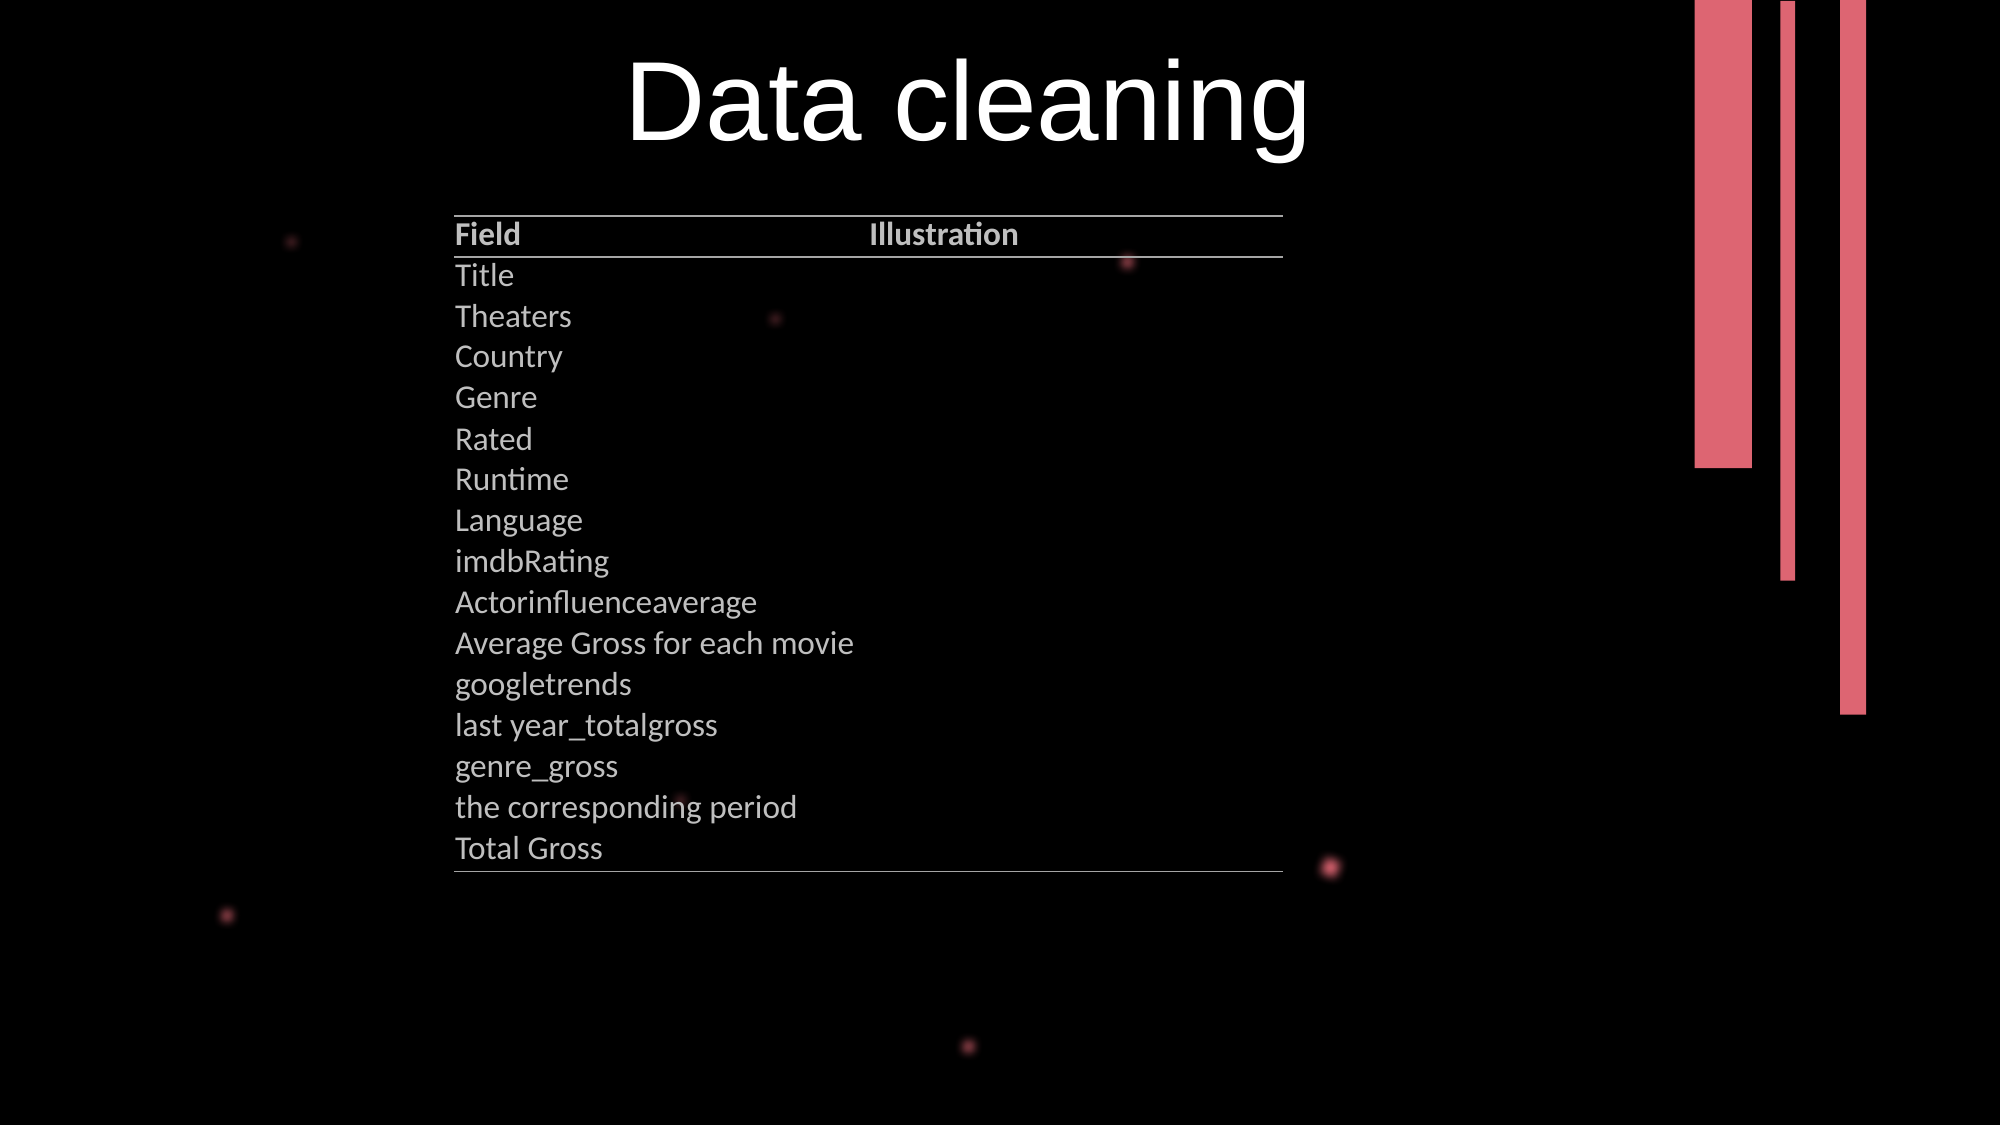

Data cleaning
| Field | Illustration |
| --- | --- |
| Title |  |
| Theaters |  |
| Country |  |
| Genre |  |
| Rated |  |
| Runtime |  |
| Language |  |
| imdbRating |  |
| Actorinfluenceaverage |  |
| Average Gross for each movie |  |
| googletrends |  |
| last year\_totalgross |  |
| genre\_gross |  |
| the corresponding period |  |
| Total Gross |  |